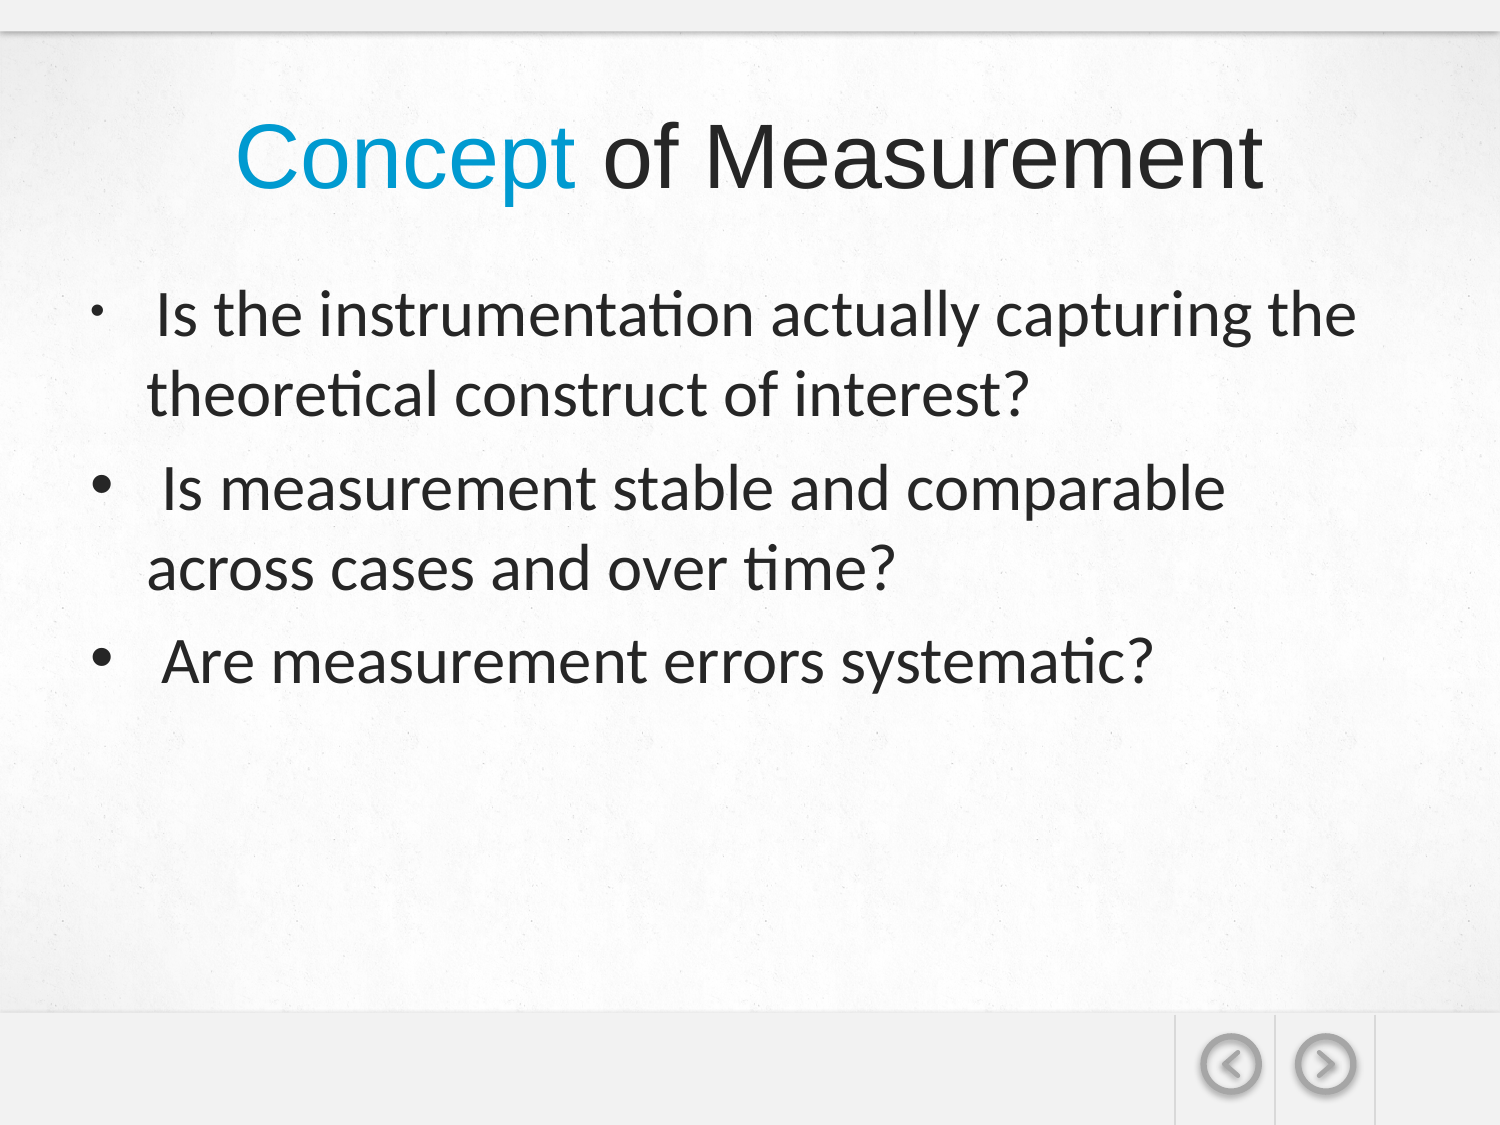

# Concept of Measurement
 Is the instrumentation actually capturing the theoretical construct of interest?
 Is measurement stable and comparable across cases and over time?
 Are measurement errors systematic?